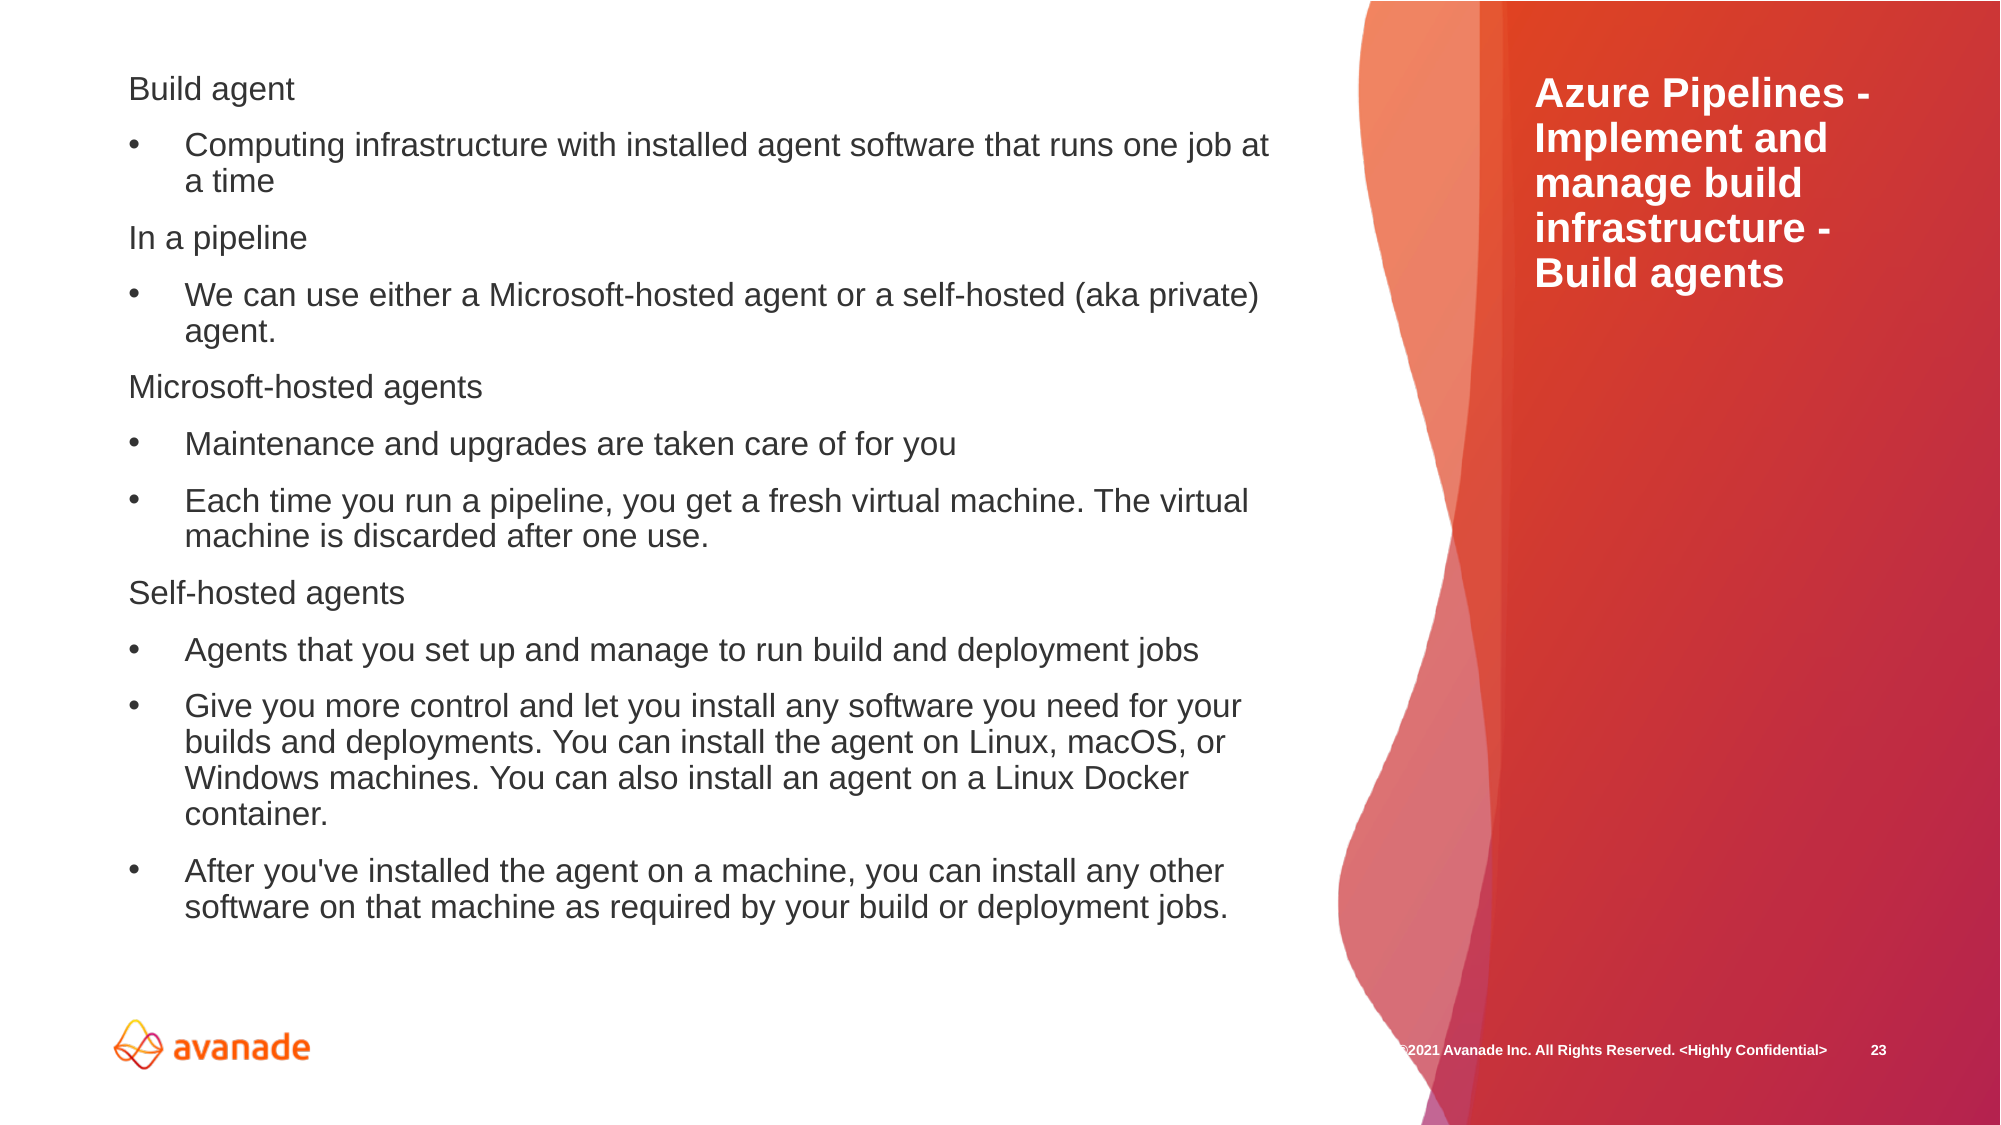

Build agent
Computing infrastructure with installed agent software that runs one job at a time
In a pipeline
We can use either a Microsoft-hosted agent or a self-hosted (aka private) agent.
Microsoft-hosted agents
Maintenance and upgrades are taken care of for you
Each time you run a pipeline, you get a fresh virtual machine. The virtual machine is discarded after one use.
Self-hosted agents
Agents that you set up and manage to run build and deployment jobs
Give you more control and let you install any software you need for your builds and deployments. You can install the agent on Linux, macOS, or Windows machines. You can also install an agent on a Linux Docker container.
After you've installed the agent on a machine, you can install any other software on that machine as required by your build or deployment jobs.

# Azure Pipelines - Implement and manage build infrastructure - Build agents